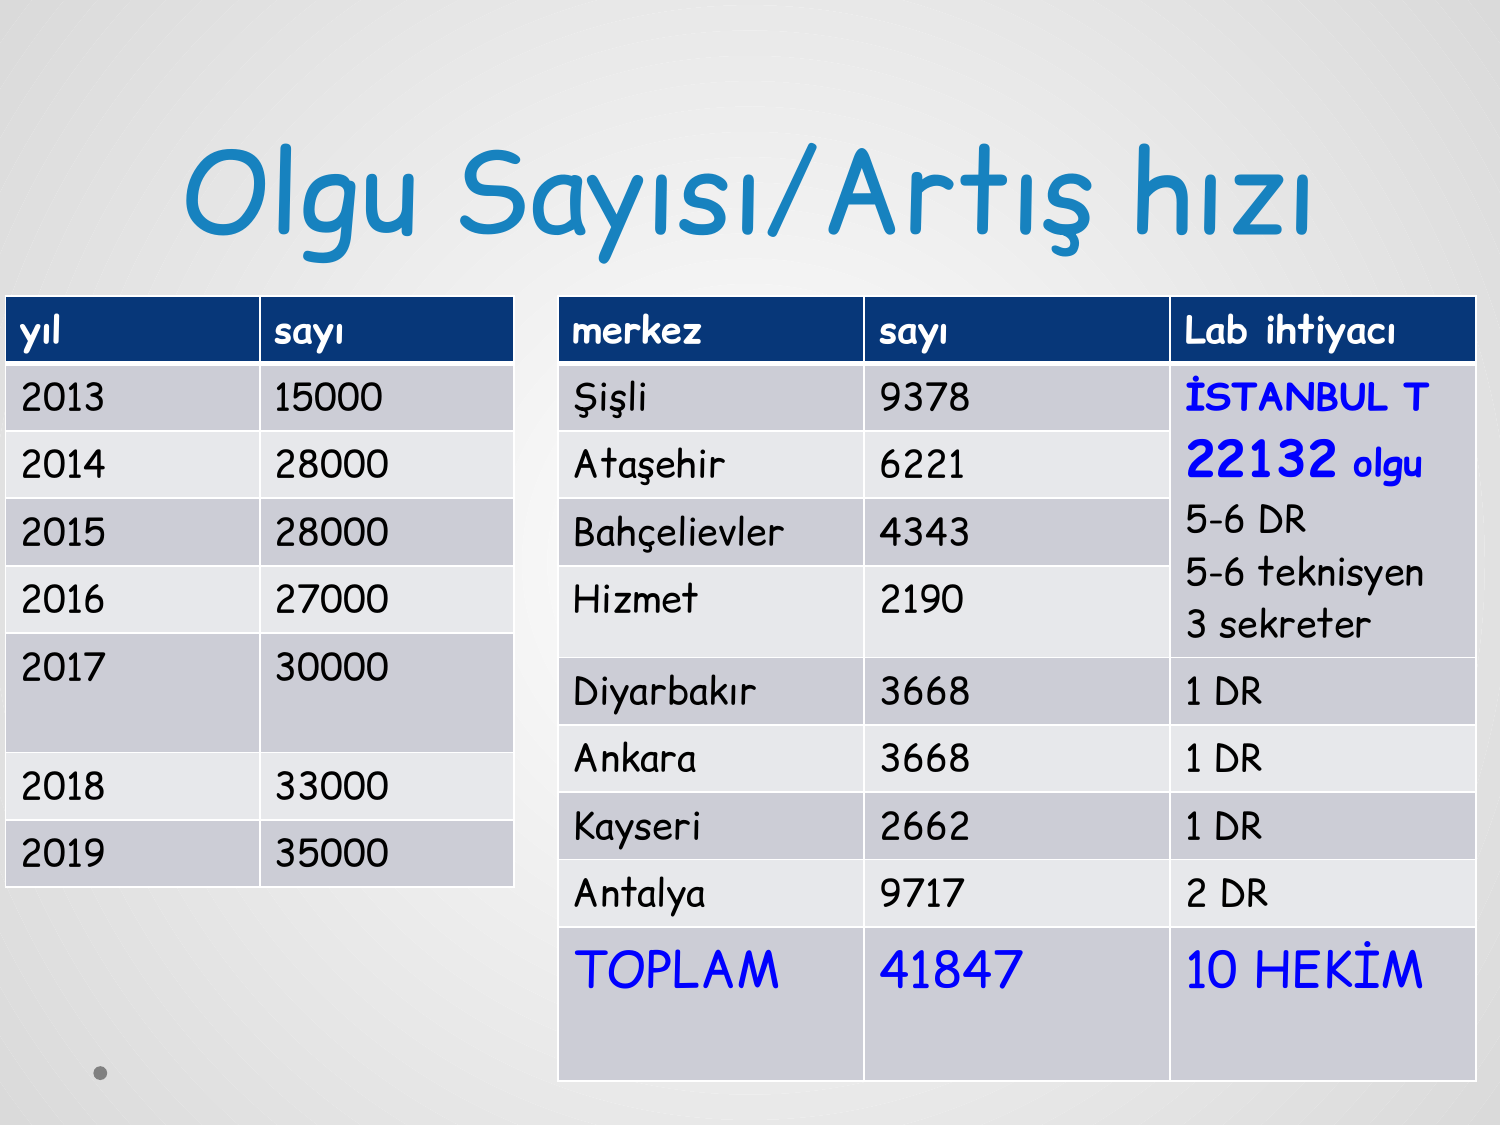

# Olgu Sayısı/Artış hızı
| yıl | sayı |
| --- | --- |
| 2013 | 15000 |
| 2014 | 28000 |
| 2015 | 28000 |
| 2016 | 27000 |
| 2017 | 30000 |
| 2018 | 33000 |
| 2019 | 35000 |
| merkez | sayı | Lab ihtiyacı |
| --- | --- | --- |
| Şişli | 9378 | İSTANBUL T 22132 olgu 5-6 DR 5-6 teknisyen 3 sekreter |
| Ataşehir | 6221 |  |
| Bahçelievler | 4343 |  |
| Hizmet | 2190 |  |
| Diyarbakır | 3668 | 1 DR |
| Ankara | 3668 | 1 DR |
| Kayseri | 2662 | 1 DR |
| Antalya | 9717 | 2 DR |
| TOPLAM | 41847 | 10 HEKİM |